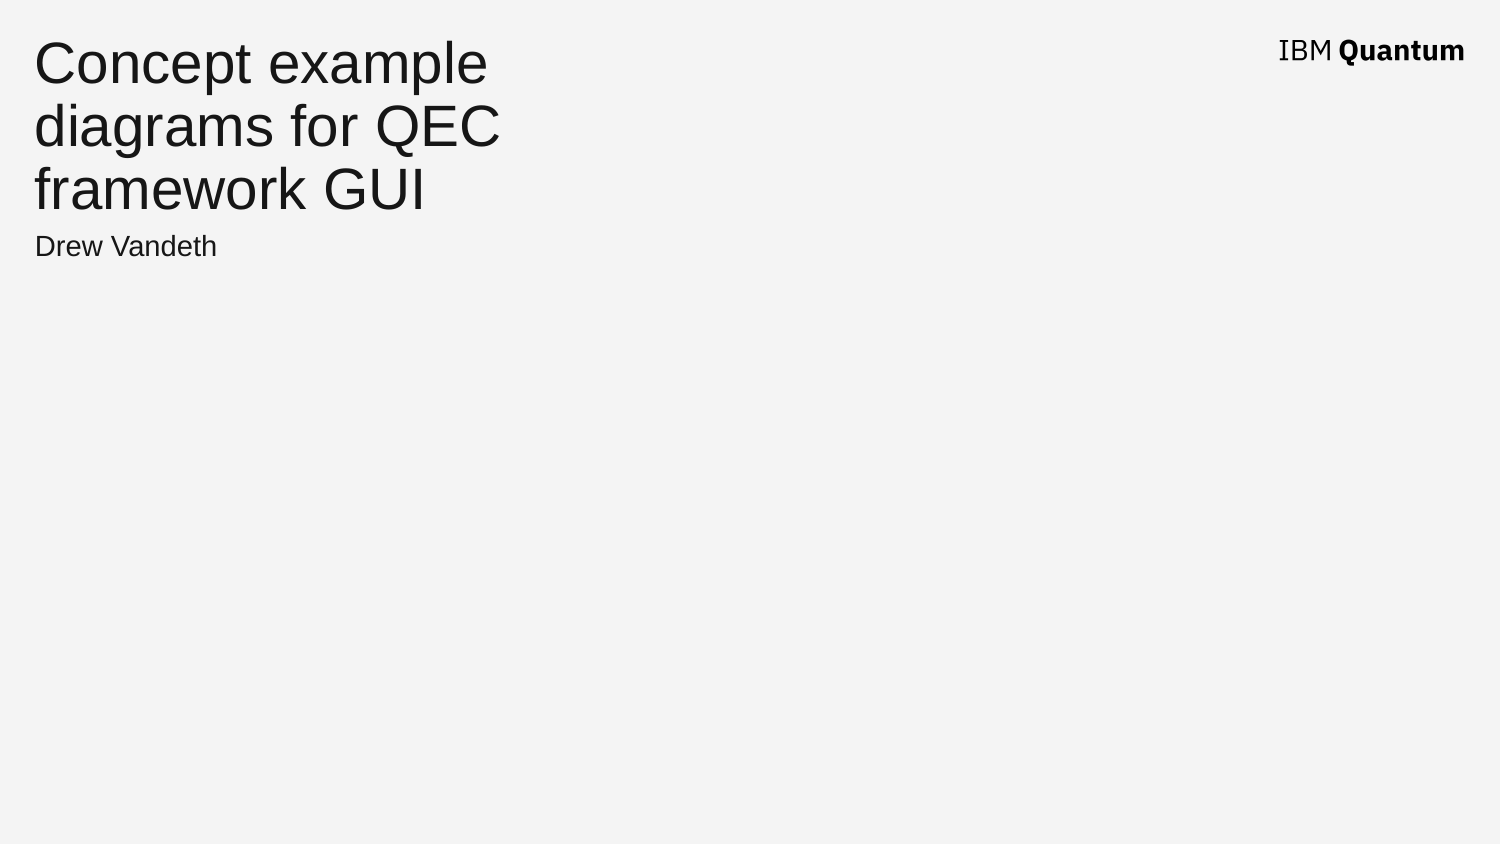

# Concept example diagrams for QEC framework GUI
Drew Vandeth